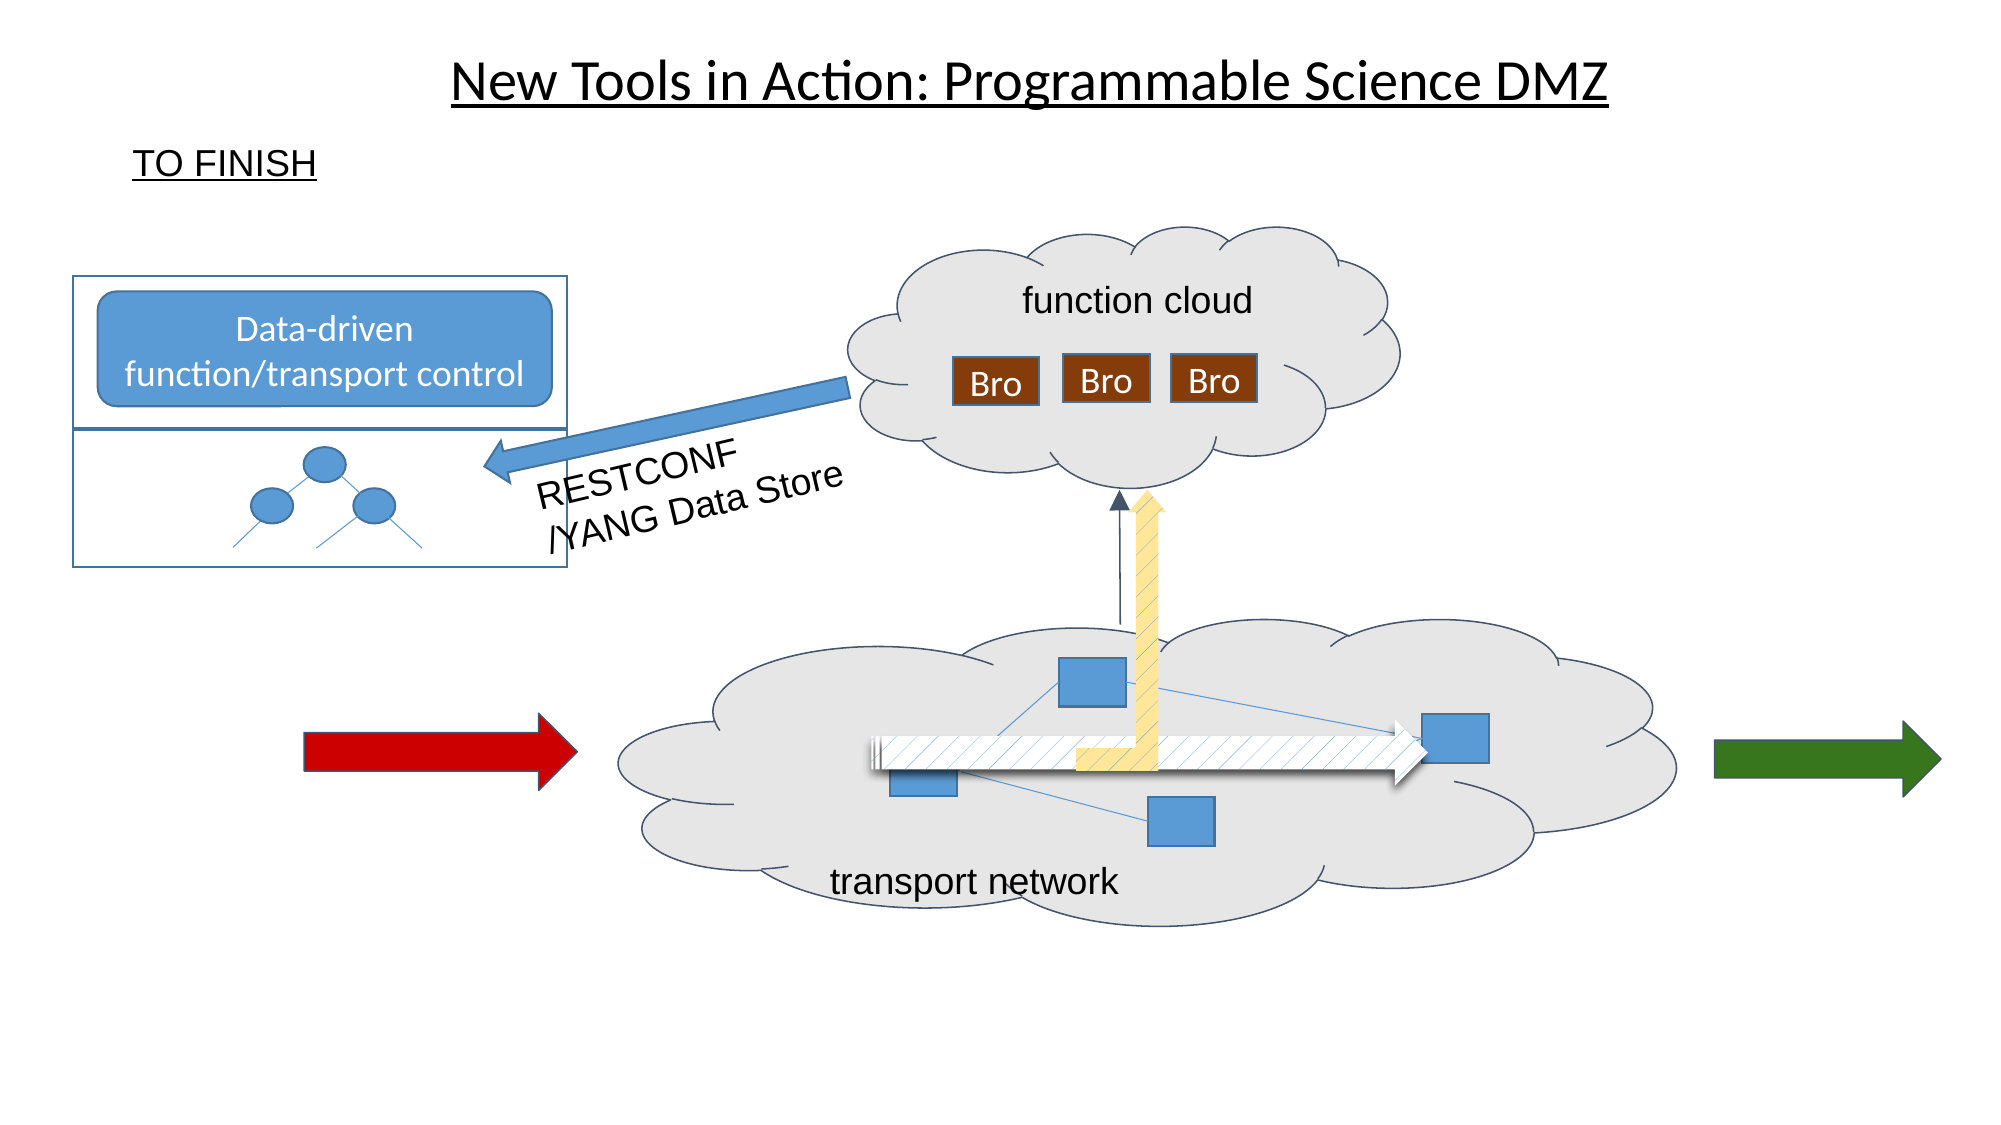

New Tools in Action: Programmable Science DMZ
TO FINISH

function cloud
Bro
Bro
Bro

Data-driven function/transport control
RESTCONF
/YANG Data Store

transport network